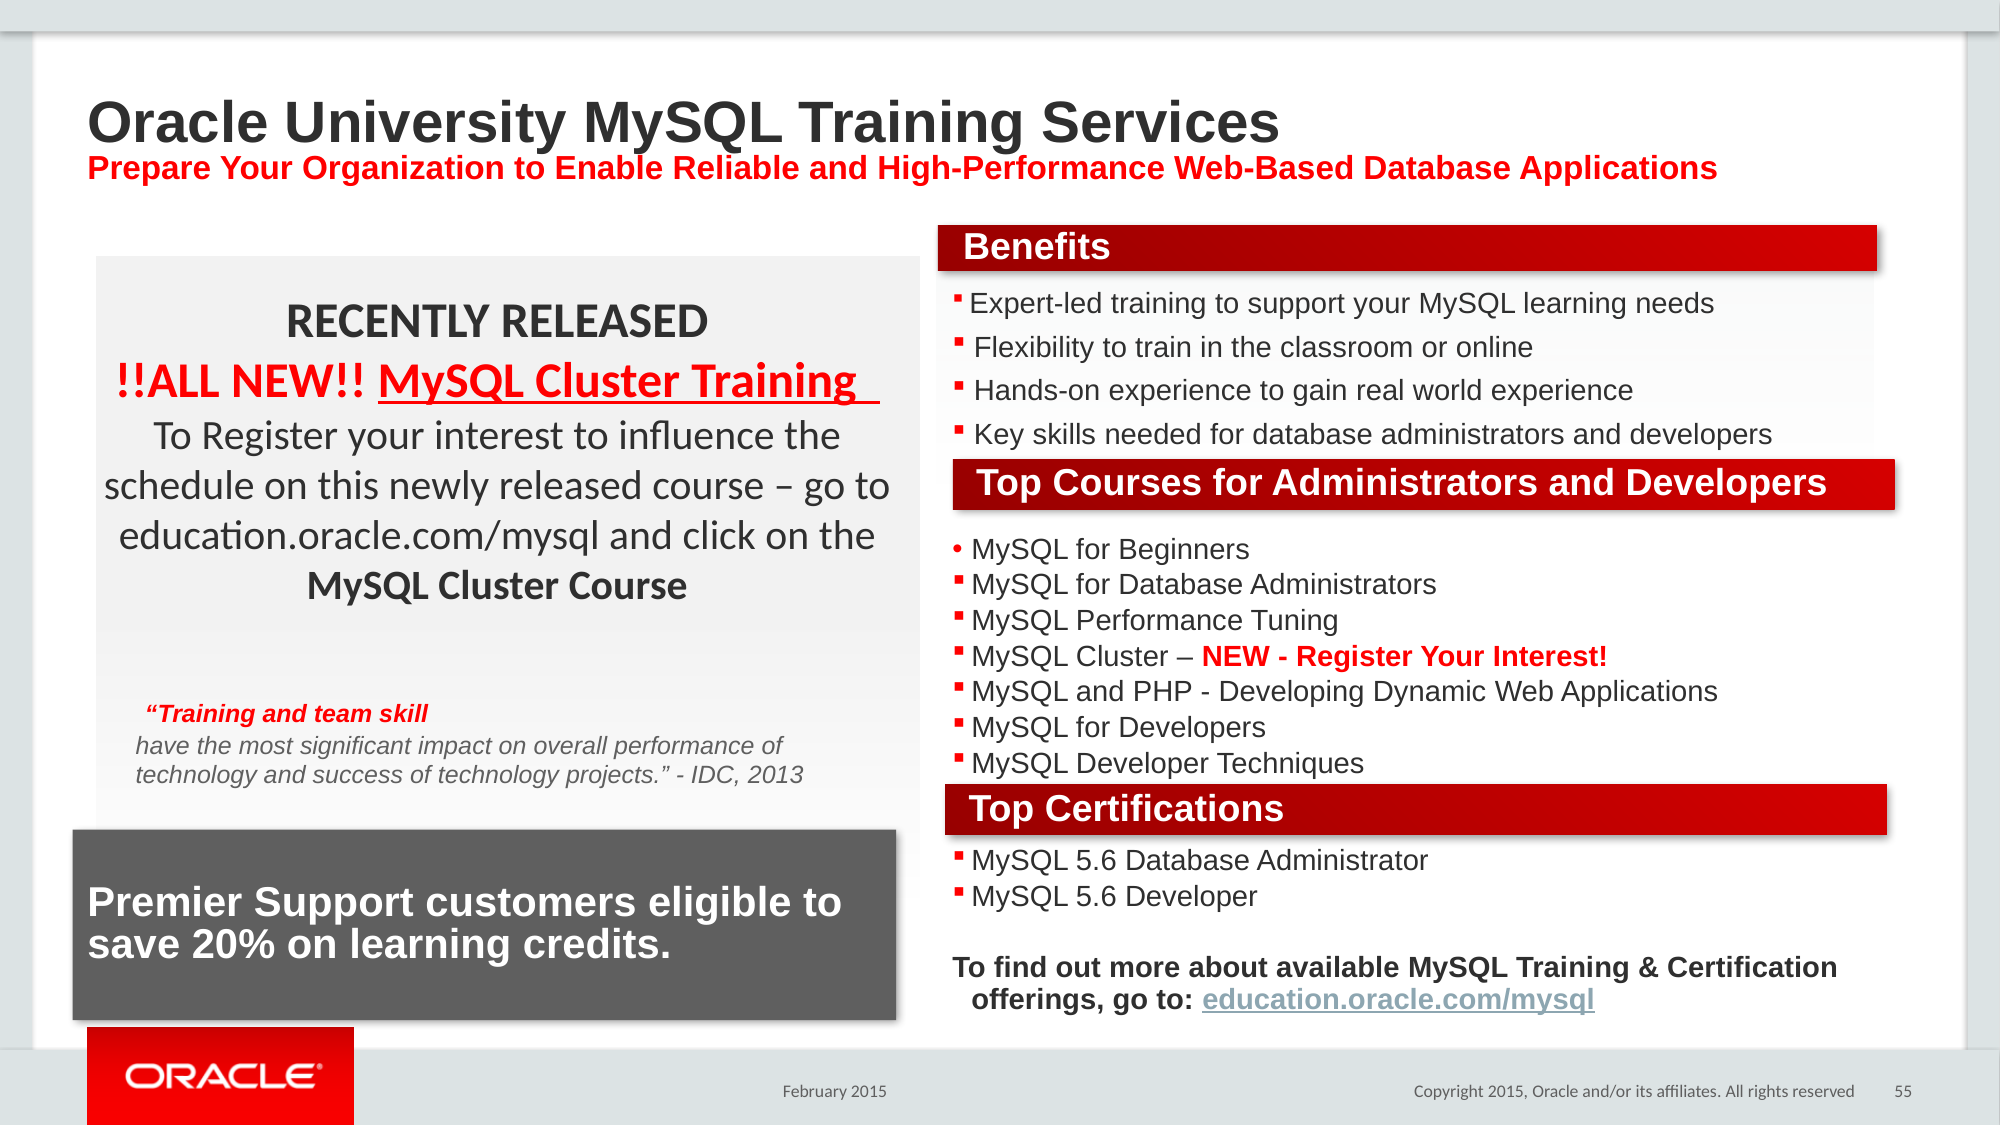

# Oracle University MySQL Training Services Prepare Your Organization to Enable Reliable and High-Performance Web-Based Database Applications
 Benefits

RECENTLY RELEASED
!!ALL NEW!! MySQL Cluster Training
To Register your interest to influence the schedule on this newly released course – go to education.oracle.com/mysql and click on the MySQL Cluster Course
 Expert-led training to support your MySQL learning needs
 Flexibility to train in the classroom or online
 Hands-on experience to gain real world experience
 Key skills needed for database administrators and developers

MySQL for Beginners
MySQL for Database Administrators
MySQL Performance Tuning
MySQL Cluster – NEW - Register Your Interest!
MySQL and PHP - Developing Dynamic Web Applications
MySQL for Developers
MySQL Developer Techniques

MySQL 5.6 Database Administrator
MySQL 5.6 Developer

To find out more about available MySQL Training & Certification offerings, go to: education.oracle.com/mysql

 Top Courses for Administrators and Developers
 “Training and team skill
have the most significant impact on overall performance of technology and success of technology projects.” - IDC, 2013
 Top Certifications
Premier Support customers eligible to save 20% on learning credits.
February 2015
Copyright 2015, Oracle and/or its affiliates. All rights reserved
55